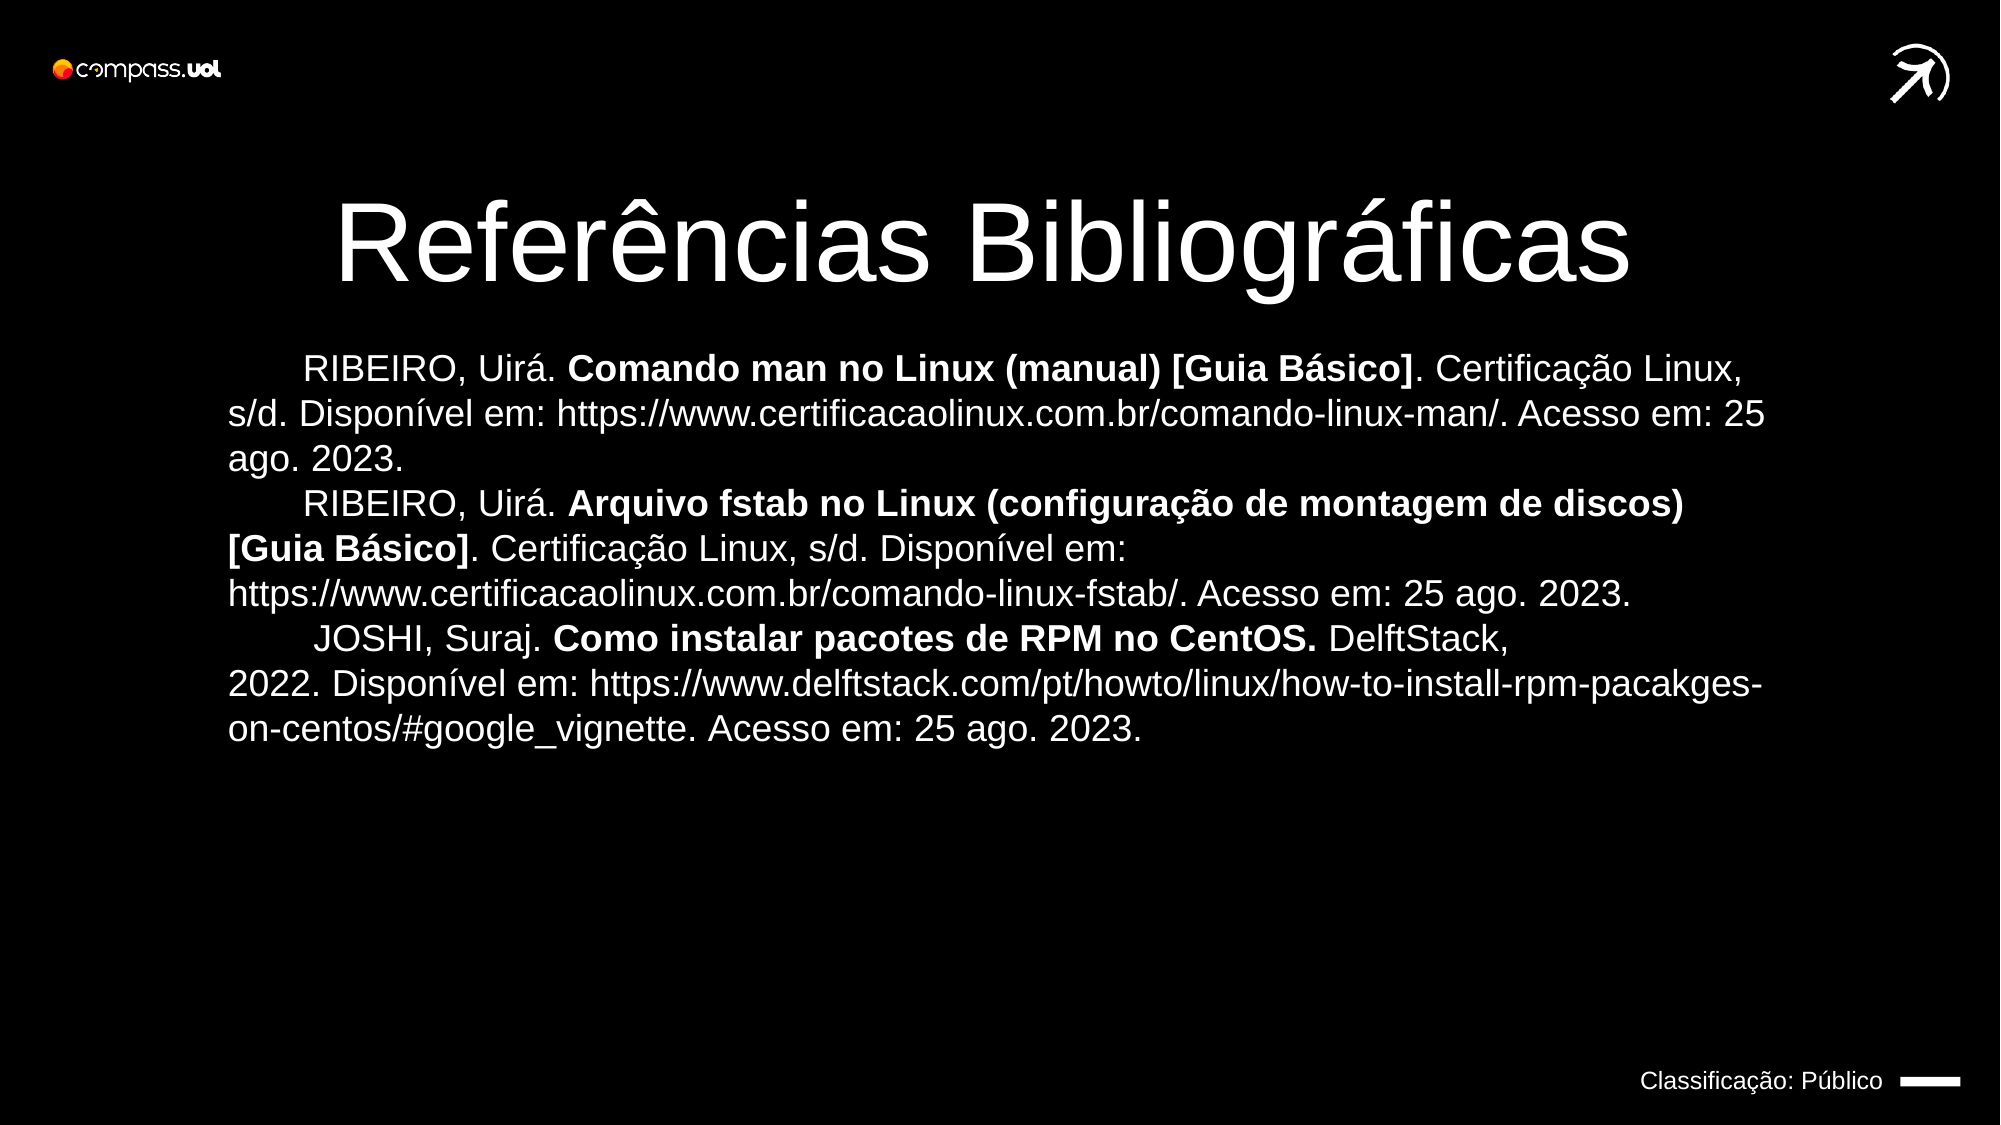

Referências Bibliográficas
RIBEIRO, Uirá. Comando man no Linux (manual) [Guia Básico]. Certificação Linux, s/d. Disponível em: https://www.certificacaolinux.com.br/comando-linux-man/. Acesso em: 25 ago. 2023.
RIBEIRO, Uirá. Arquivo fstab no Linux (configuração de montagem de discos) [Guia Básico]. Certificação Linux, s/d. Disponível em: https://www.certificacaolinux.com.br/comando-linux-fstab/. Acesso em: 25 ago. 2023.
 JOSHI, Suraj. Como instalar pacotes de RPM no CentOS. DelftStack, 2022. Disponível em: https://www.delftstack.com/pt/howto/linux/how-to-install-rpm-pacakges-on-centos/#google_vignette. Acesso em: 25 ago. 2023.

Classificação: Público